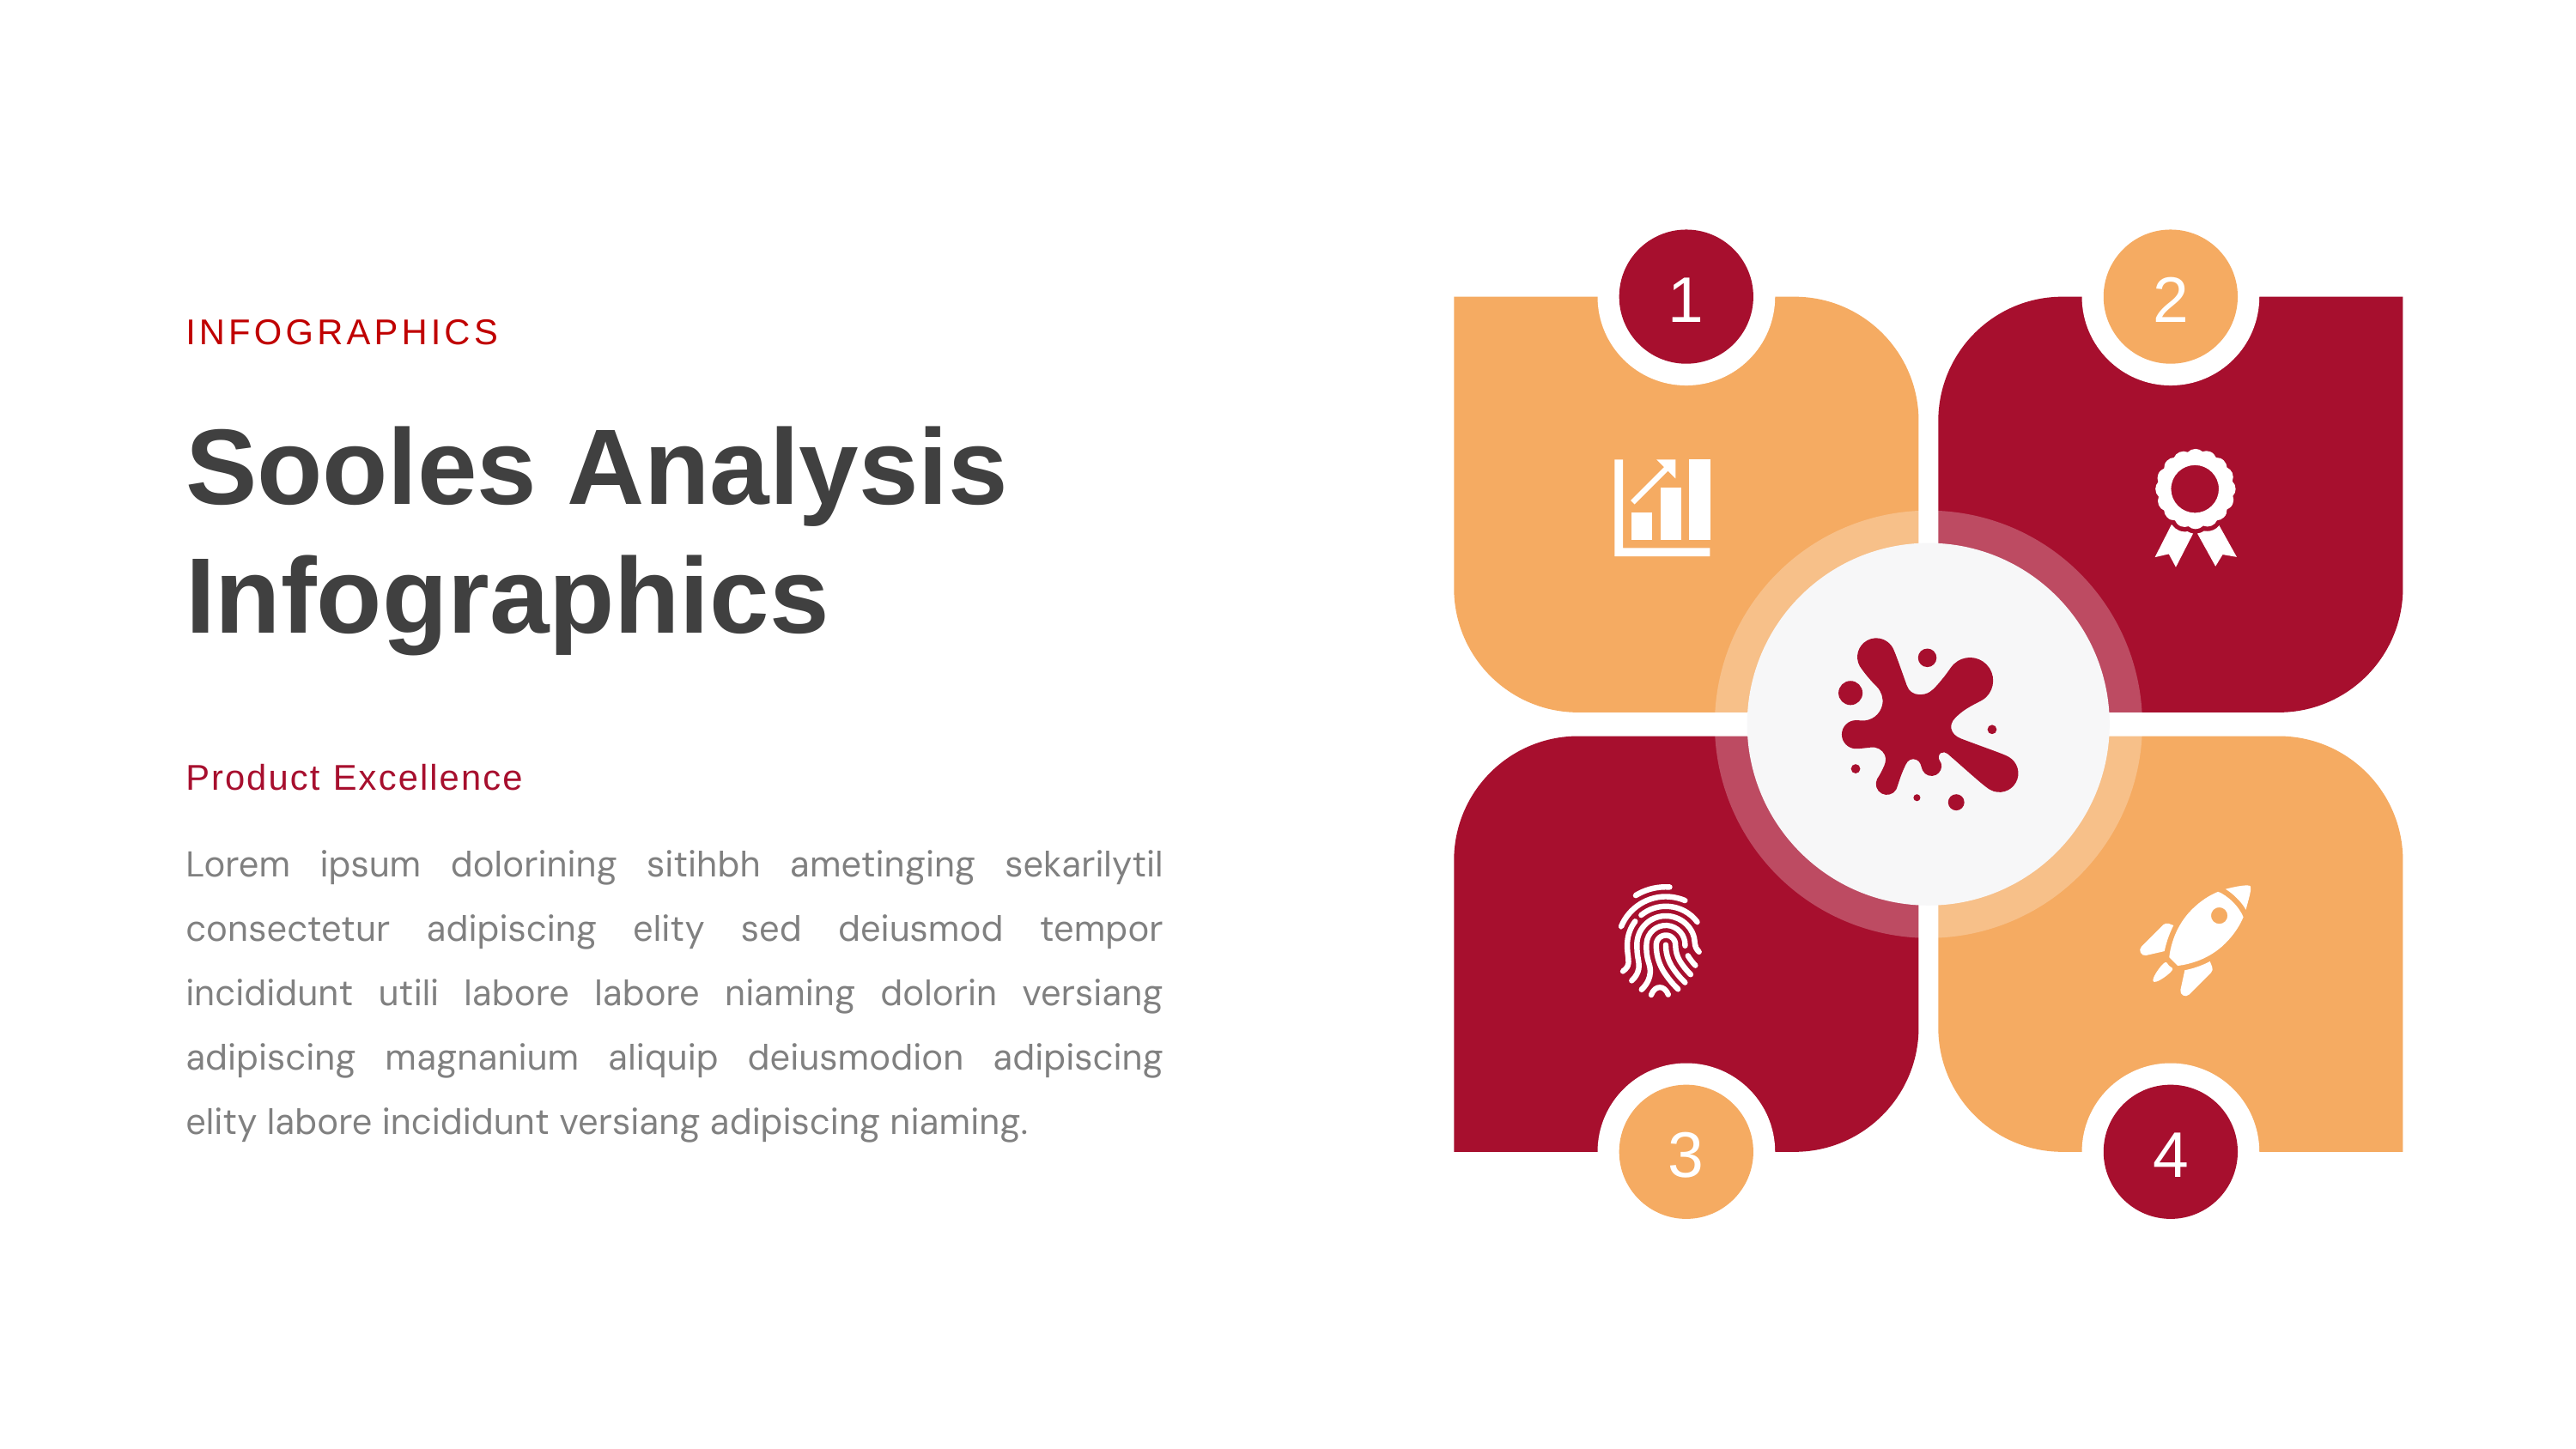

1
2

INFOGRAPHICS
Sooles Analysis Infographics

Product Excellence
Lorem ipsum dolorining sitihbh ametinging sekarilytil consectetur adipiscing elity sed deiusmod tempor incididunt utili labore labore niaming dolorin versiang adipiscing magnanium aliquip deiusmodion adipiscing elity labore incididunt versiang adipiscing niaming.

3
4